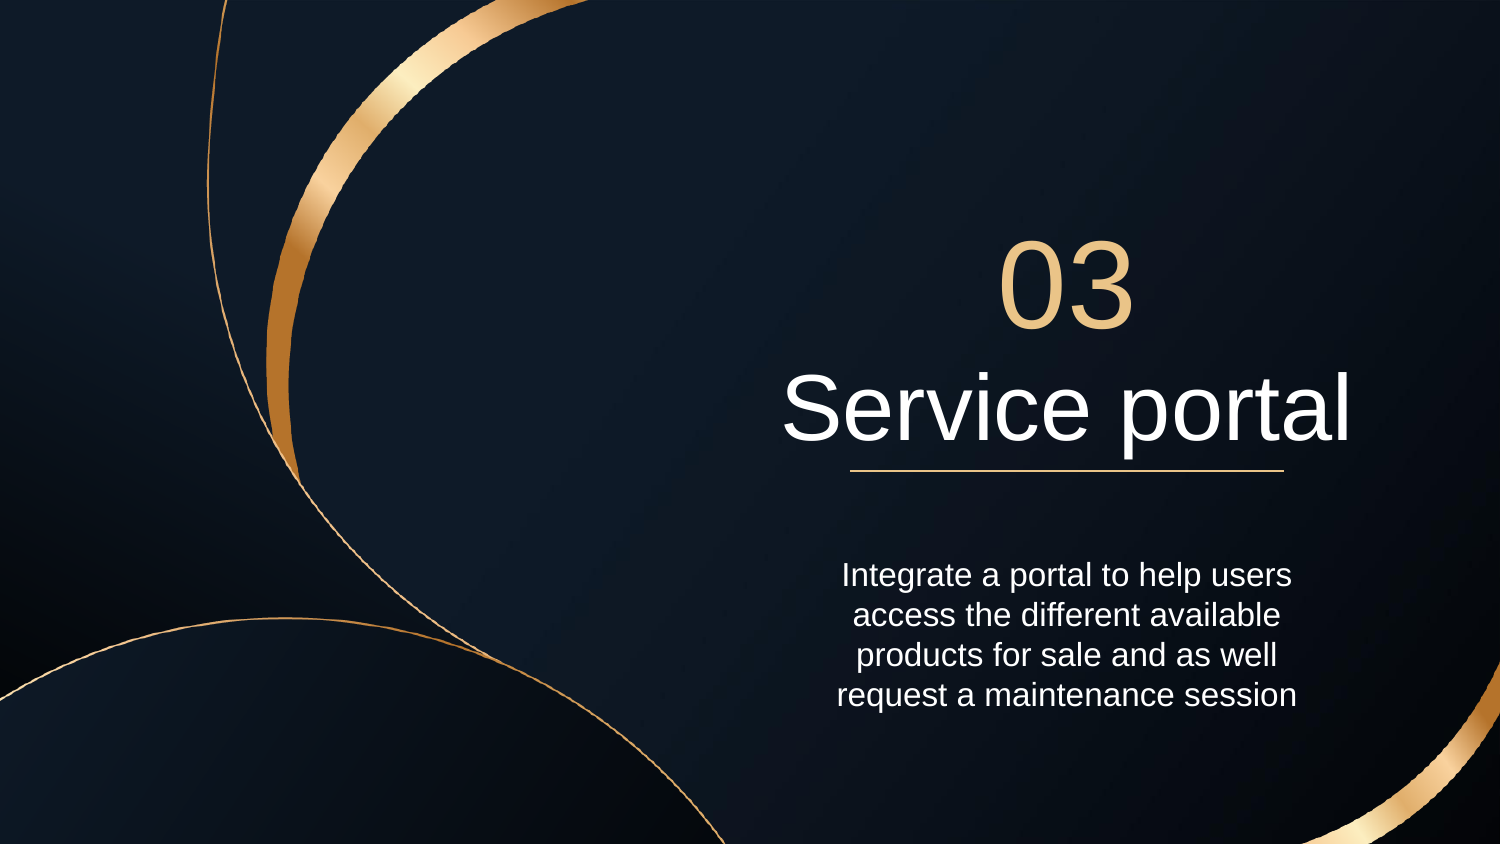

03
# Service portal
Integrate a portal to help users access the different available products for sale and as well request a maintenance session